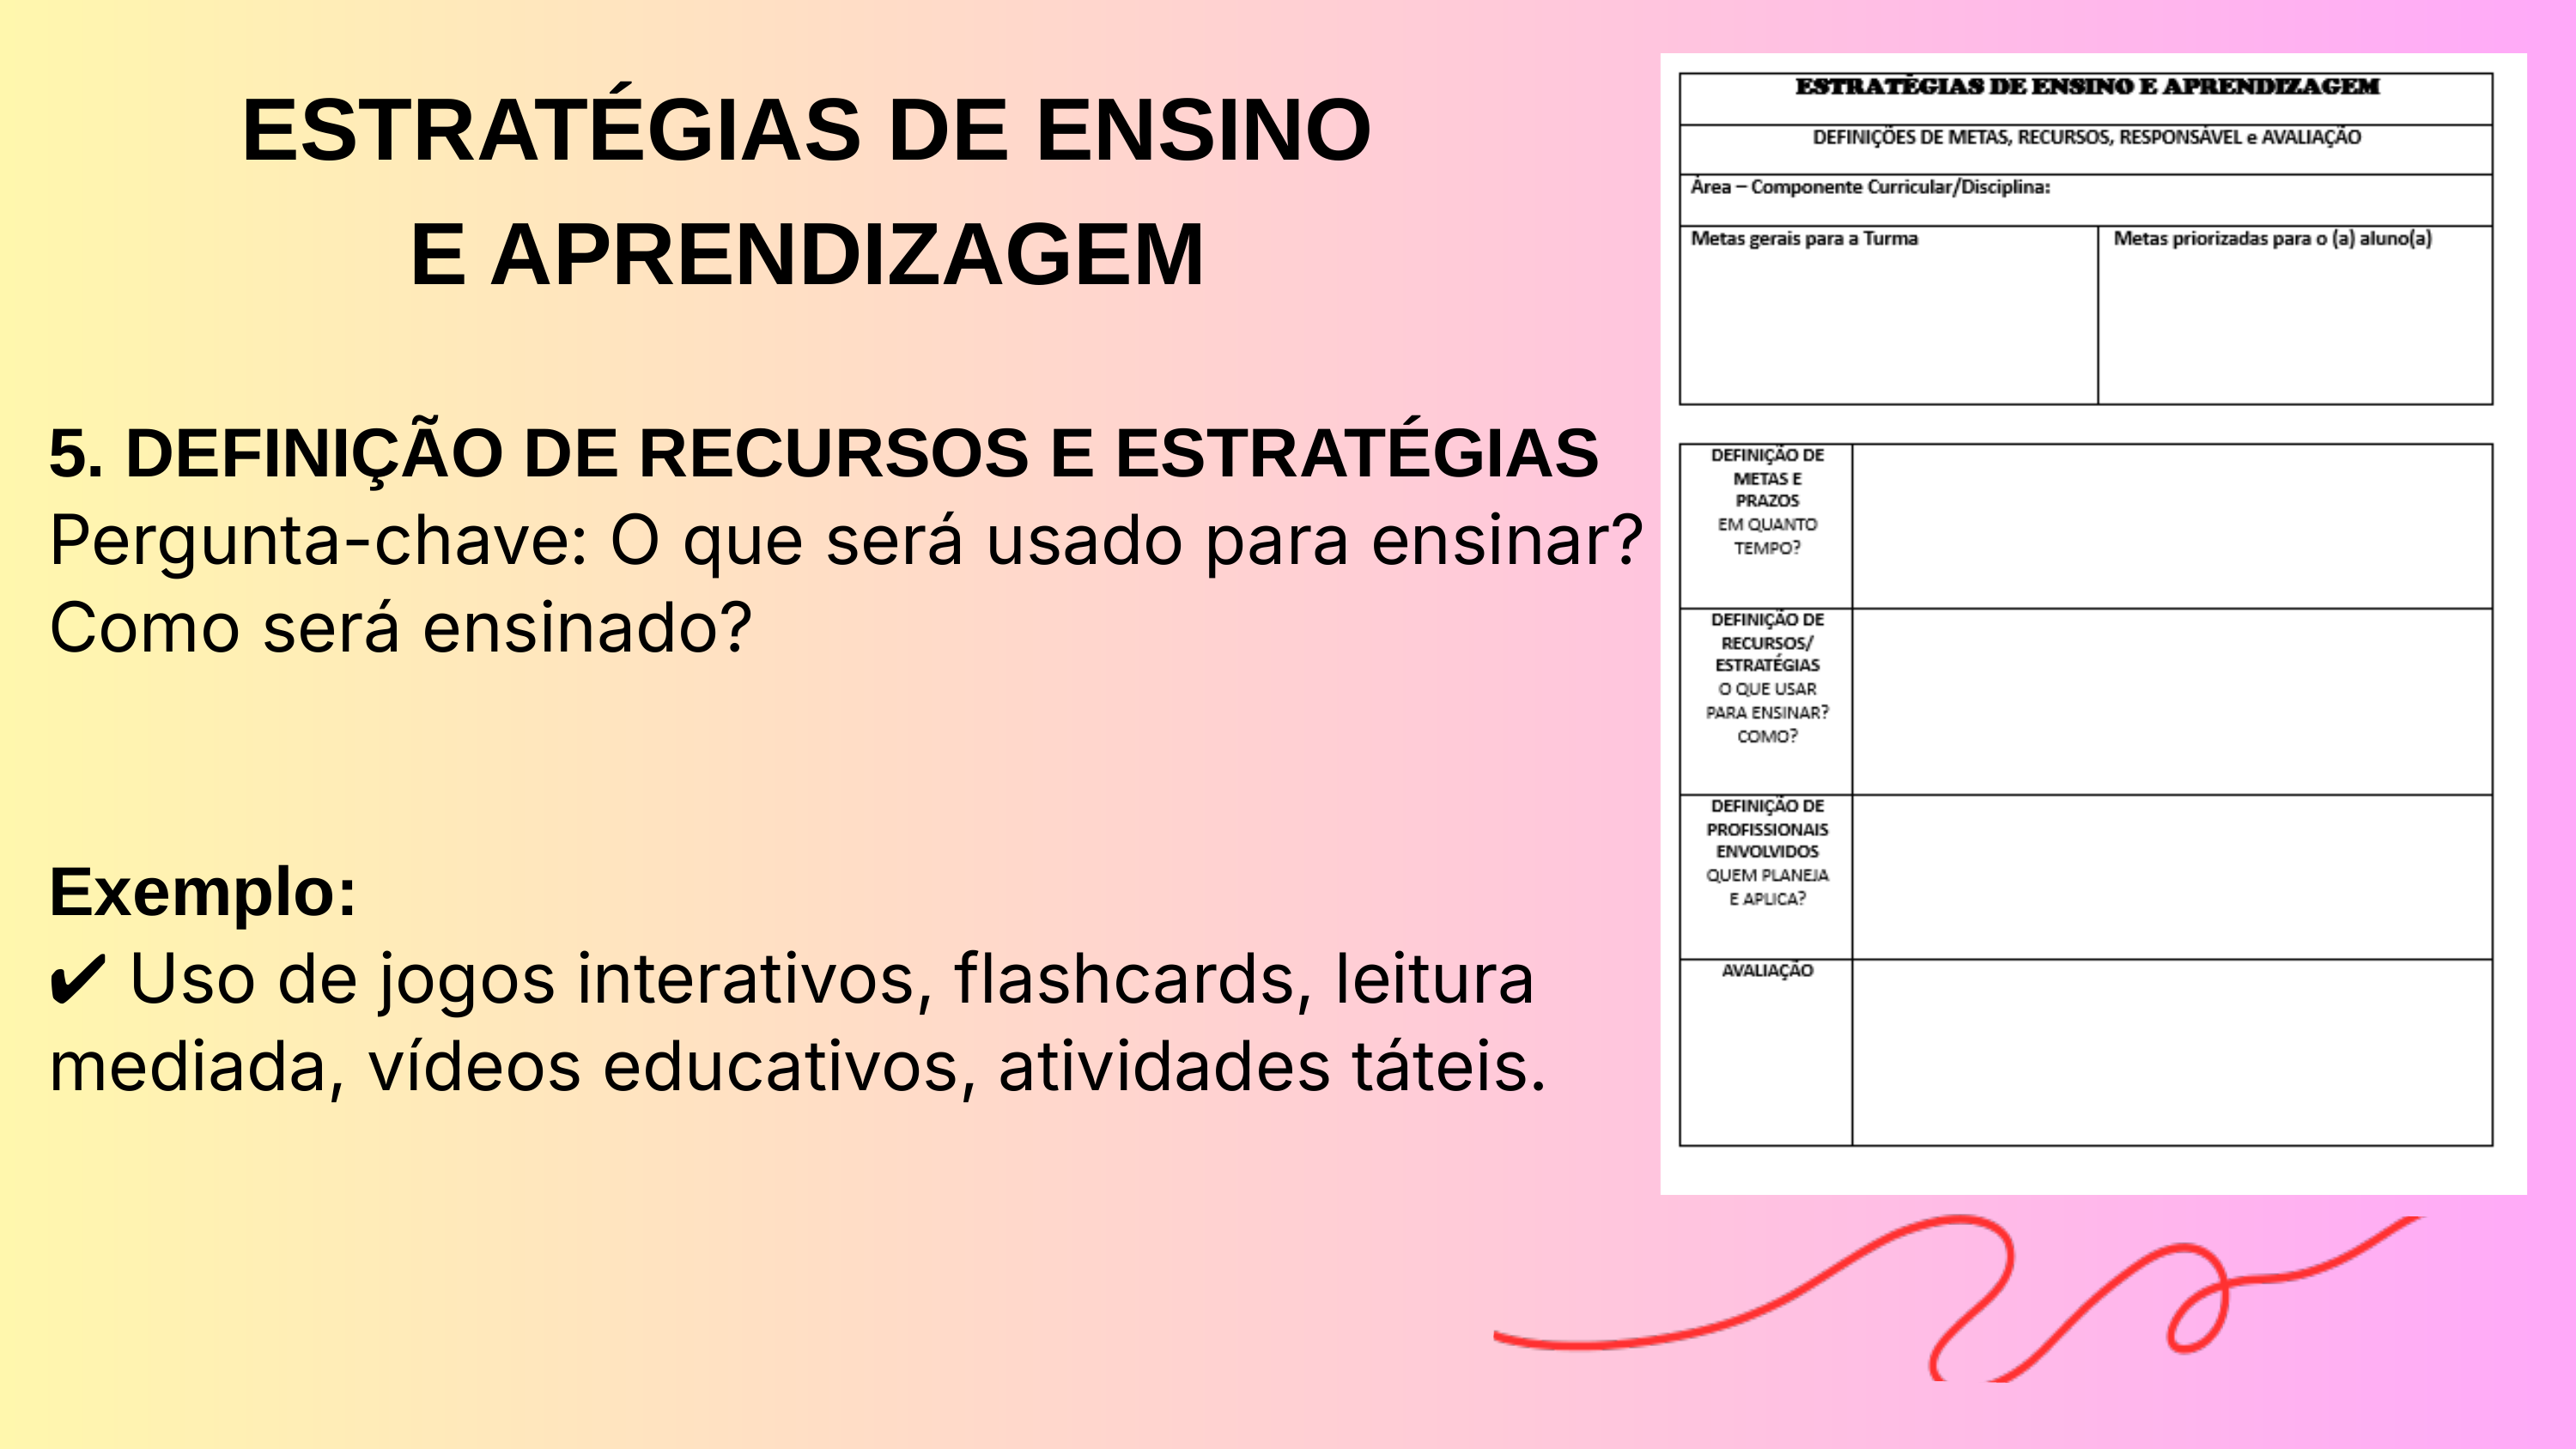

ESTRATÉGIAS DE ENSINO E APRENDIZAGEM

5. DEFINIÇÃO DE RECURSOS E ESTRATÉGIAS
Pergunta-chave: O que será usado para ensinar? Como será ensinado?

Exemplo:
✔ Uso de jogos interativos, flashcards, leitura mediada, vídeos educativos, atividades táteis.